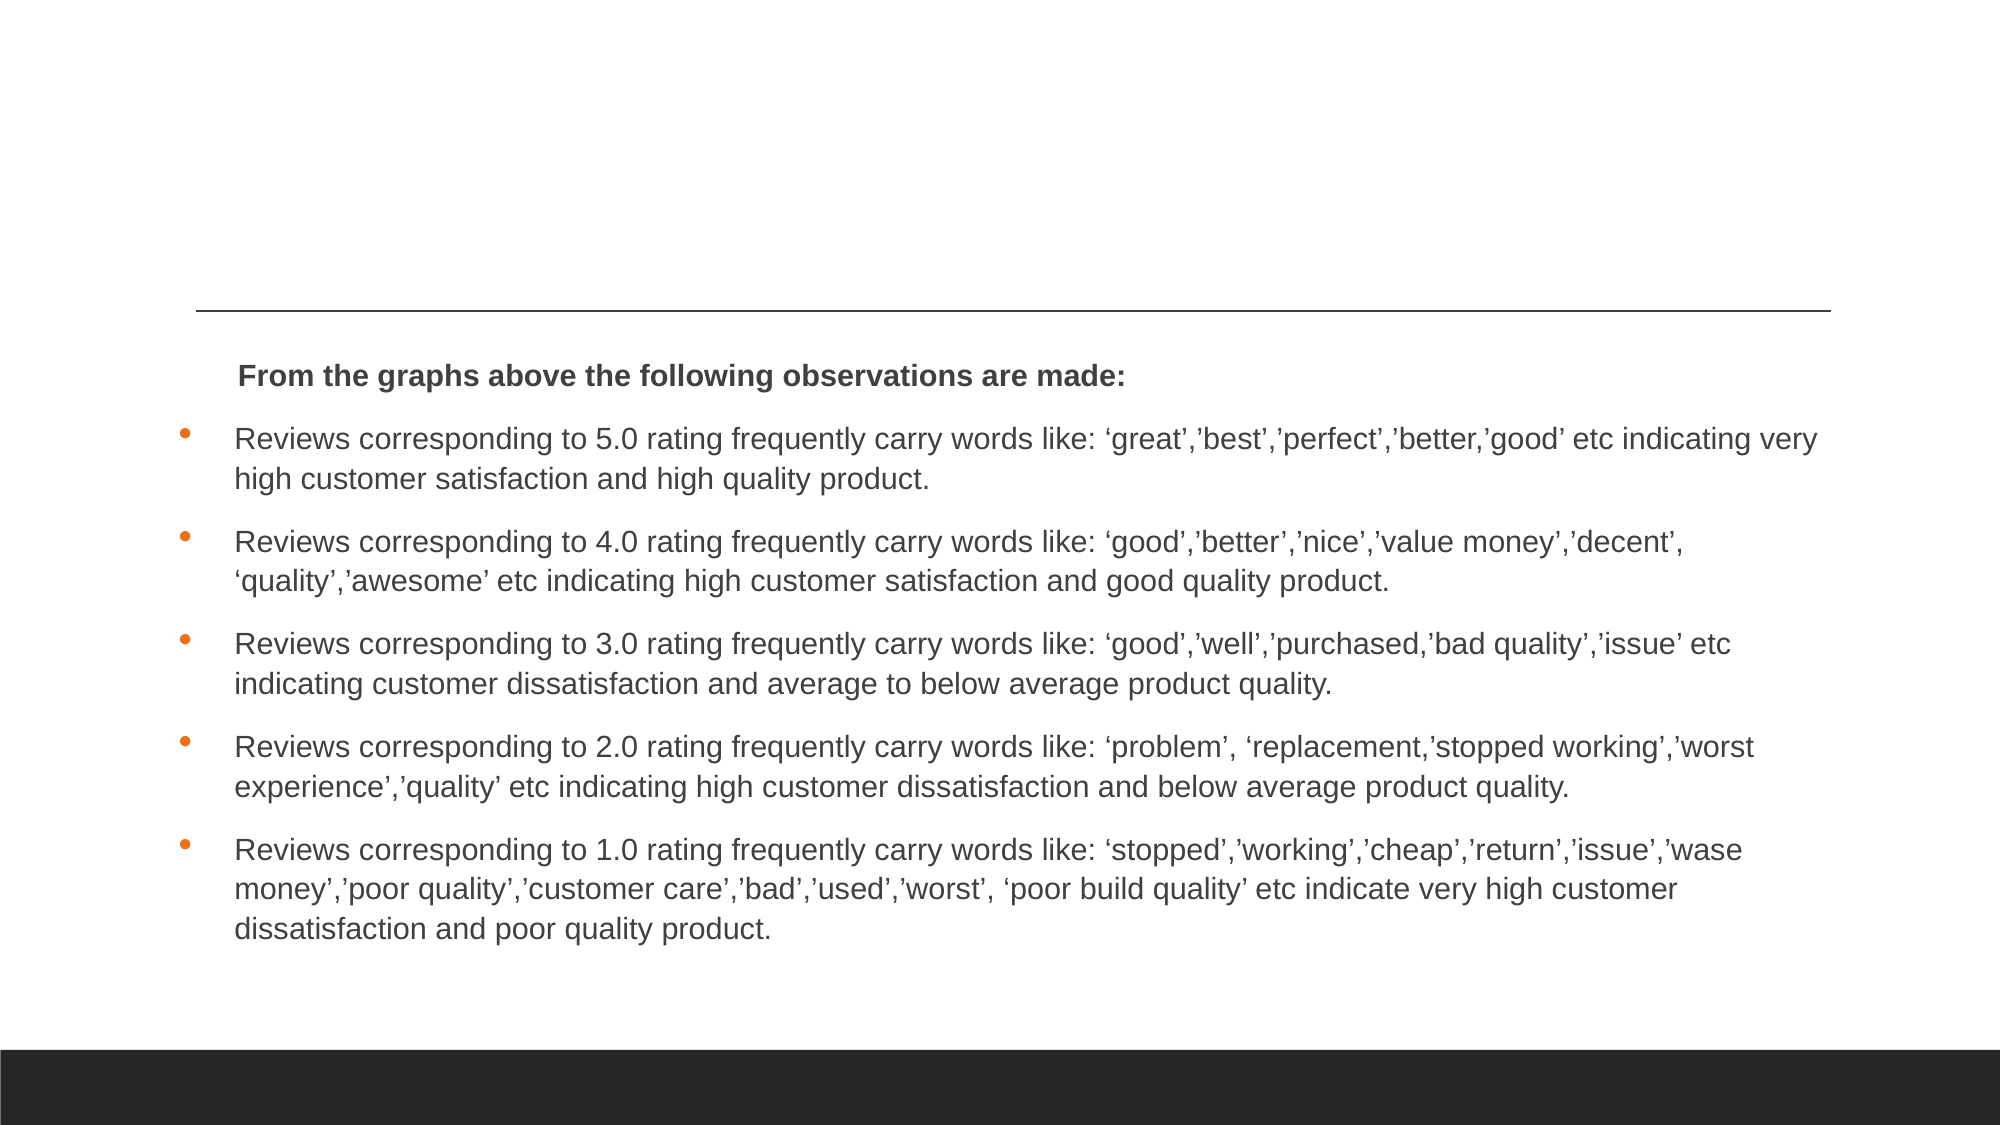

From the graphs above the following observations are made:
Reviews corresponding to 5.0 rating frequently carry words like: ‘great’,’best’,’perfect’,’better,’good’ etc indicating very high customer satisfaction and high quality product.
Reviews corresponding to 4.0 rating frequently carry words like: ‘good’,’better’,’nice’,’value money’,’decent’, ‘quality’,’awesome’ etc indicating high customer satisfaction and good quality product.
Reviews corresponding to 3.0 rating frequently carry words like: ‘good’,’well’,’purchased,’bad quality’,’issue’ etc indicating customer dissatisfaction and average to below average product quality.
Reviews corresponding to 2.0 rating frequently carry words like: ‘problem’, ‘replacement,’stopped working’,’worst experience’,’quality’ etc indicating high customer dissatisfaction and below average product quality.
Reviews corresponding to 1.0 rating frequently carry words like: ‘stopped’,’working’,’cheap’,’return’,’issue’,’wase money’,’poor quality’,’customer care’,’bad’,’used’,’worst’, ‘poor build quality’ etc indicate very high customer dissatisfaction and poor quality product.